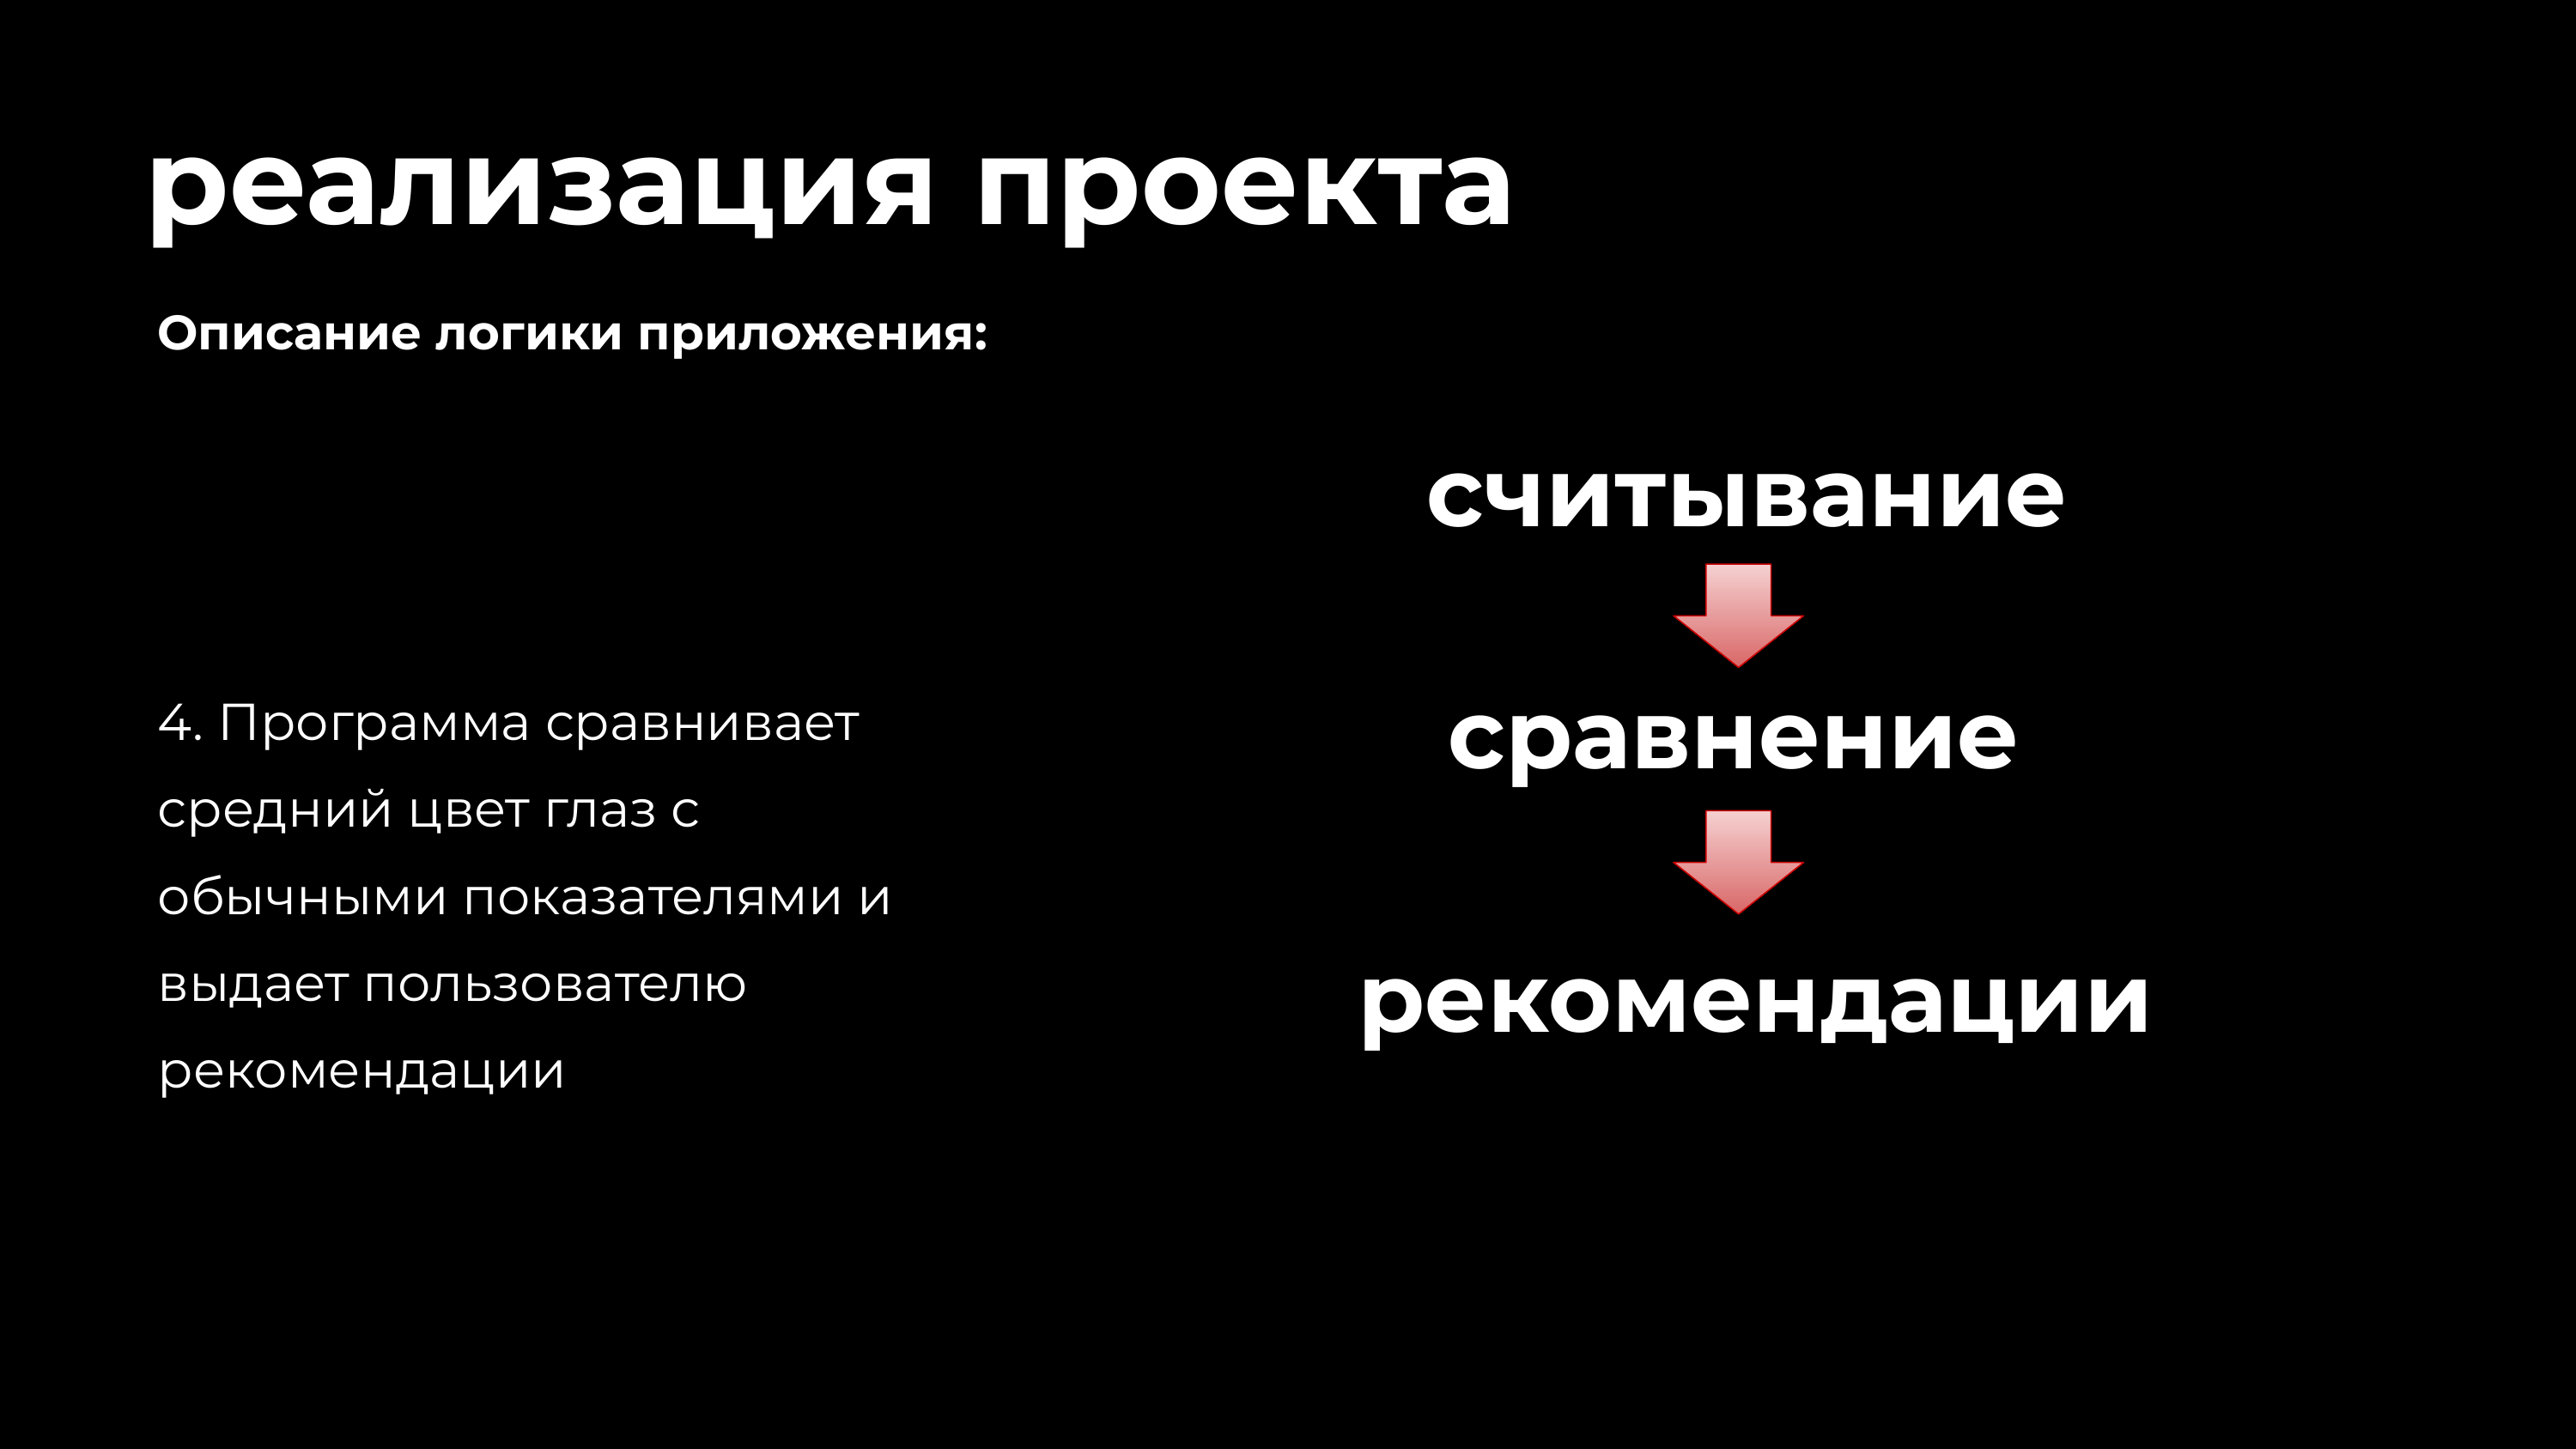

реализация проекта
Описание логики приложения:
считывание

4. Программа сравнивает средний цвет глаз с обычными показателями и выдает пользователю рекомендации
сравнение

рекомендации